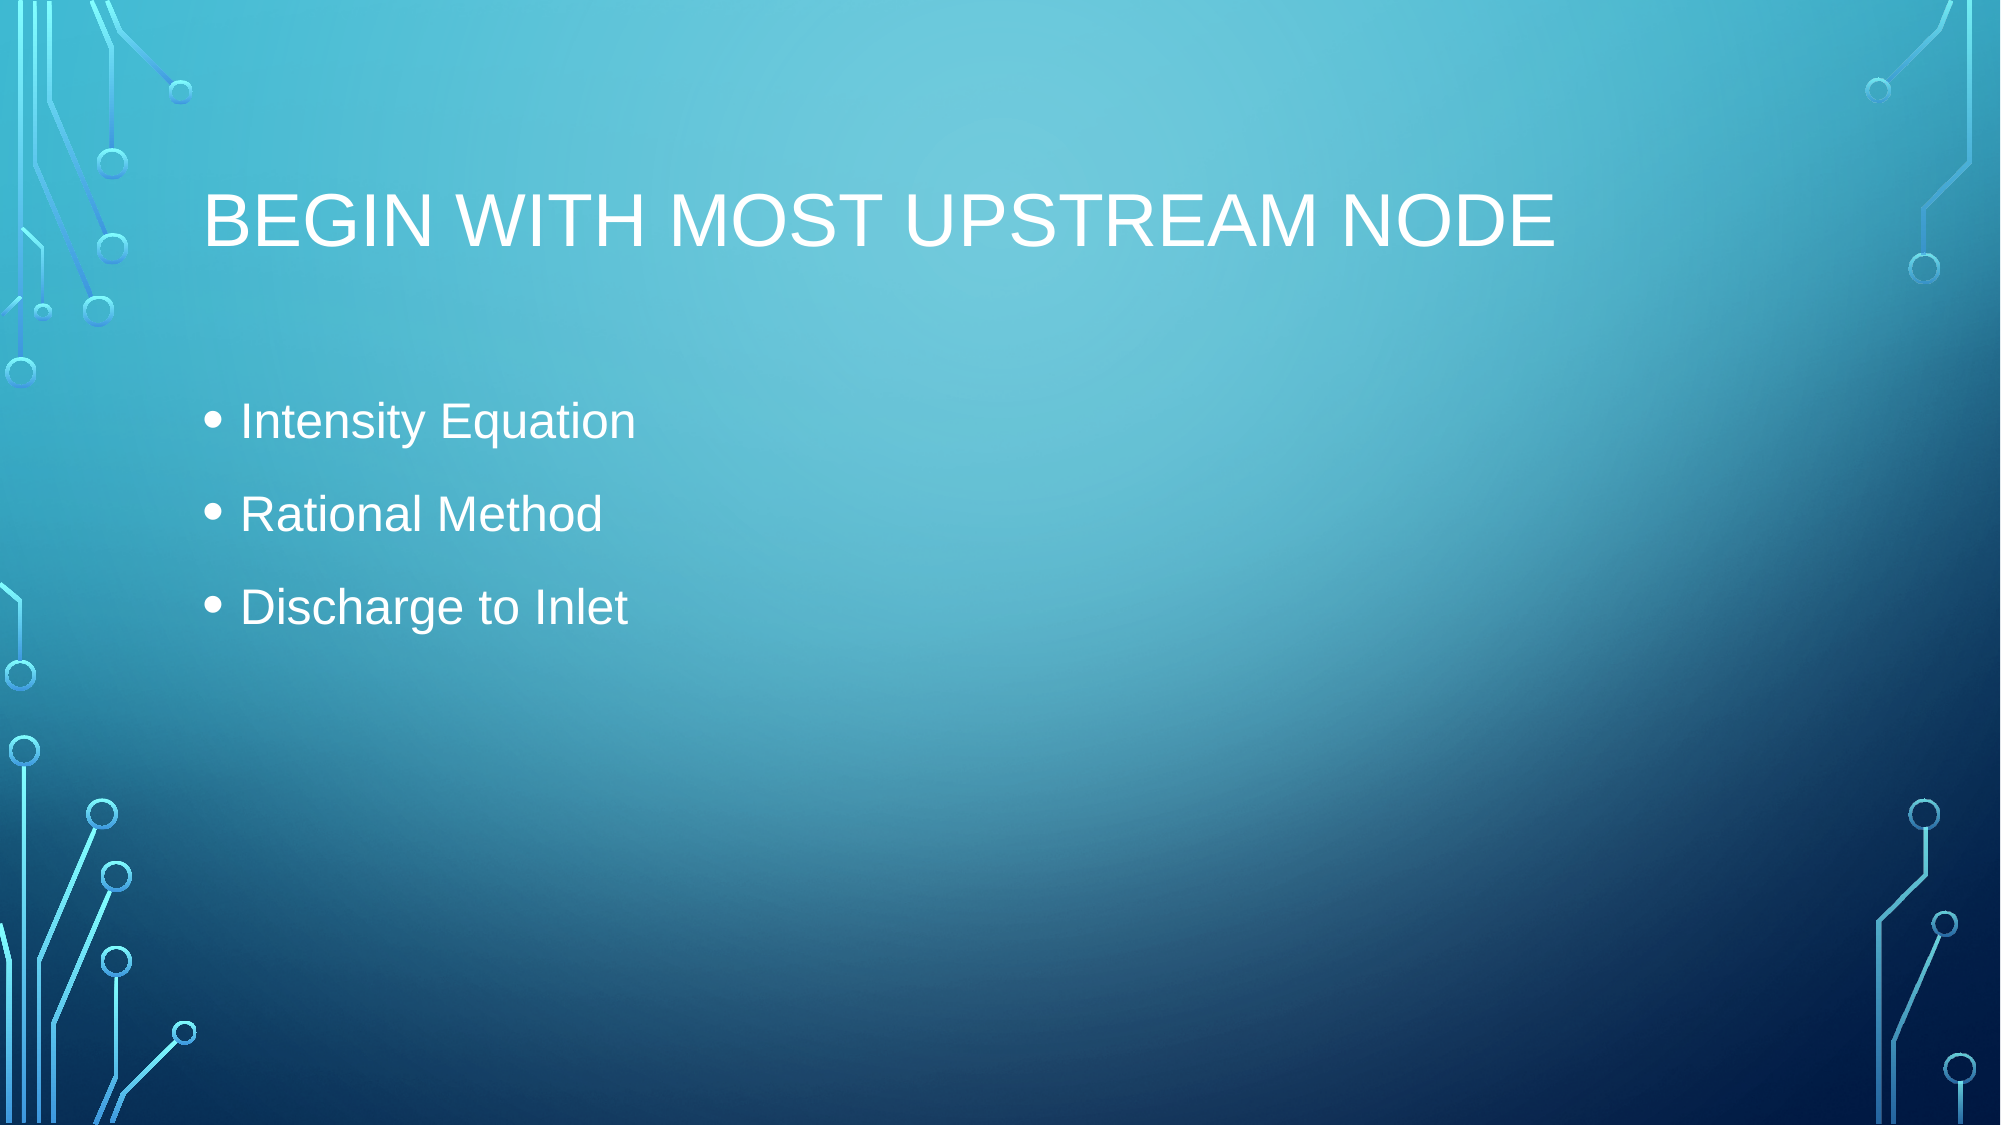

# Begin with most upstream node
Intensity Equation
Rational Method
Discharge to Inlet